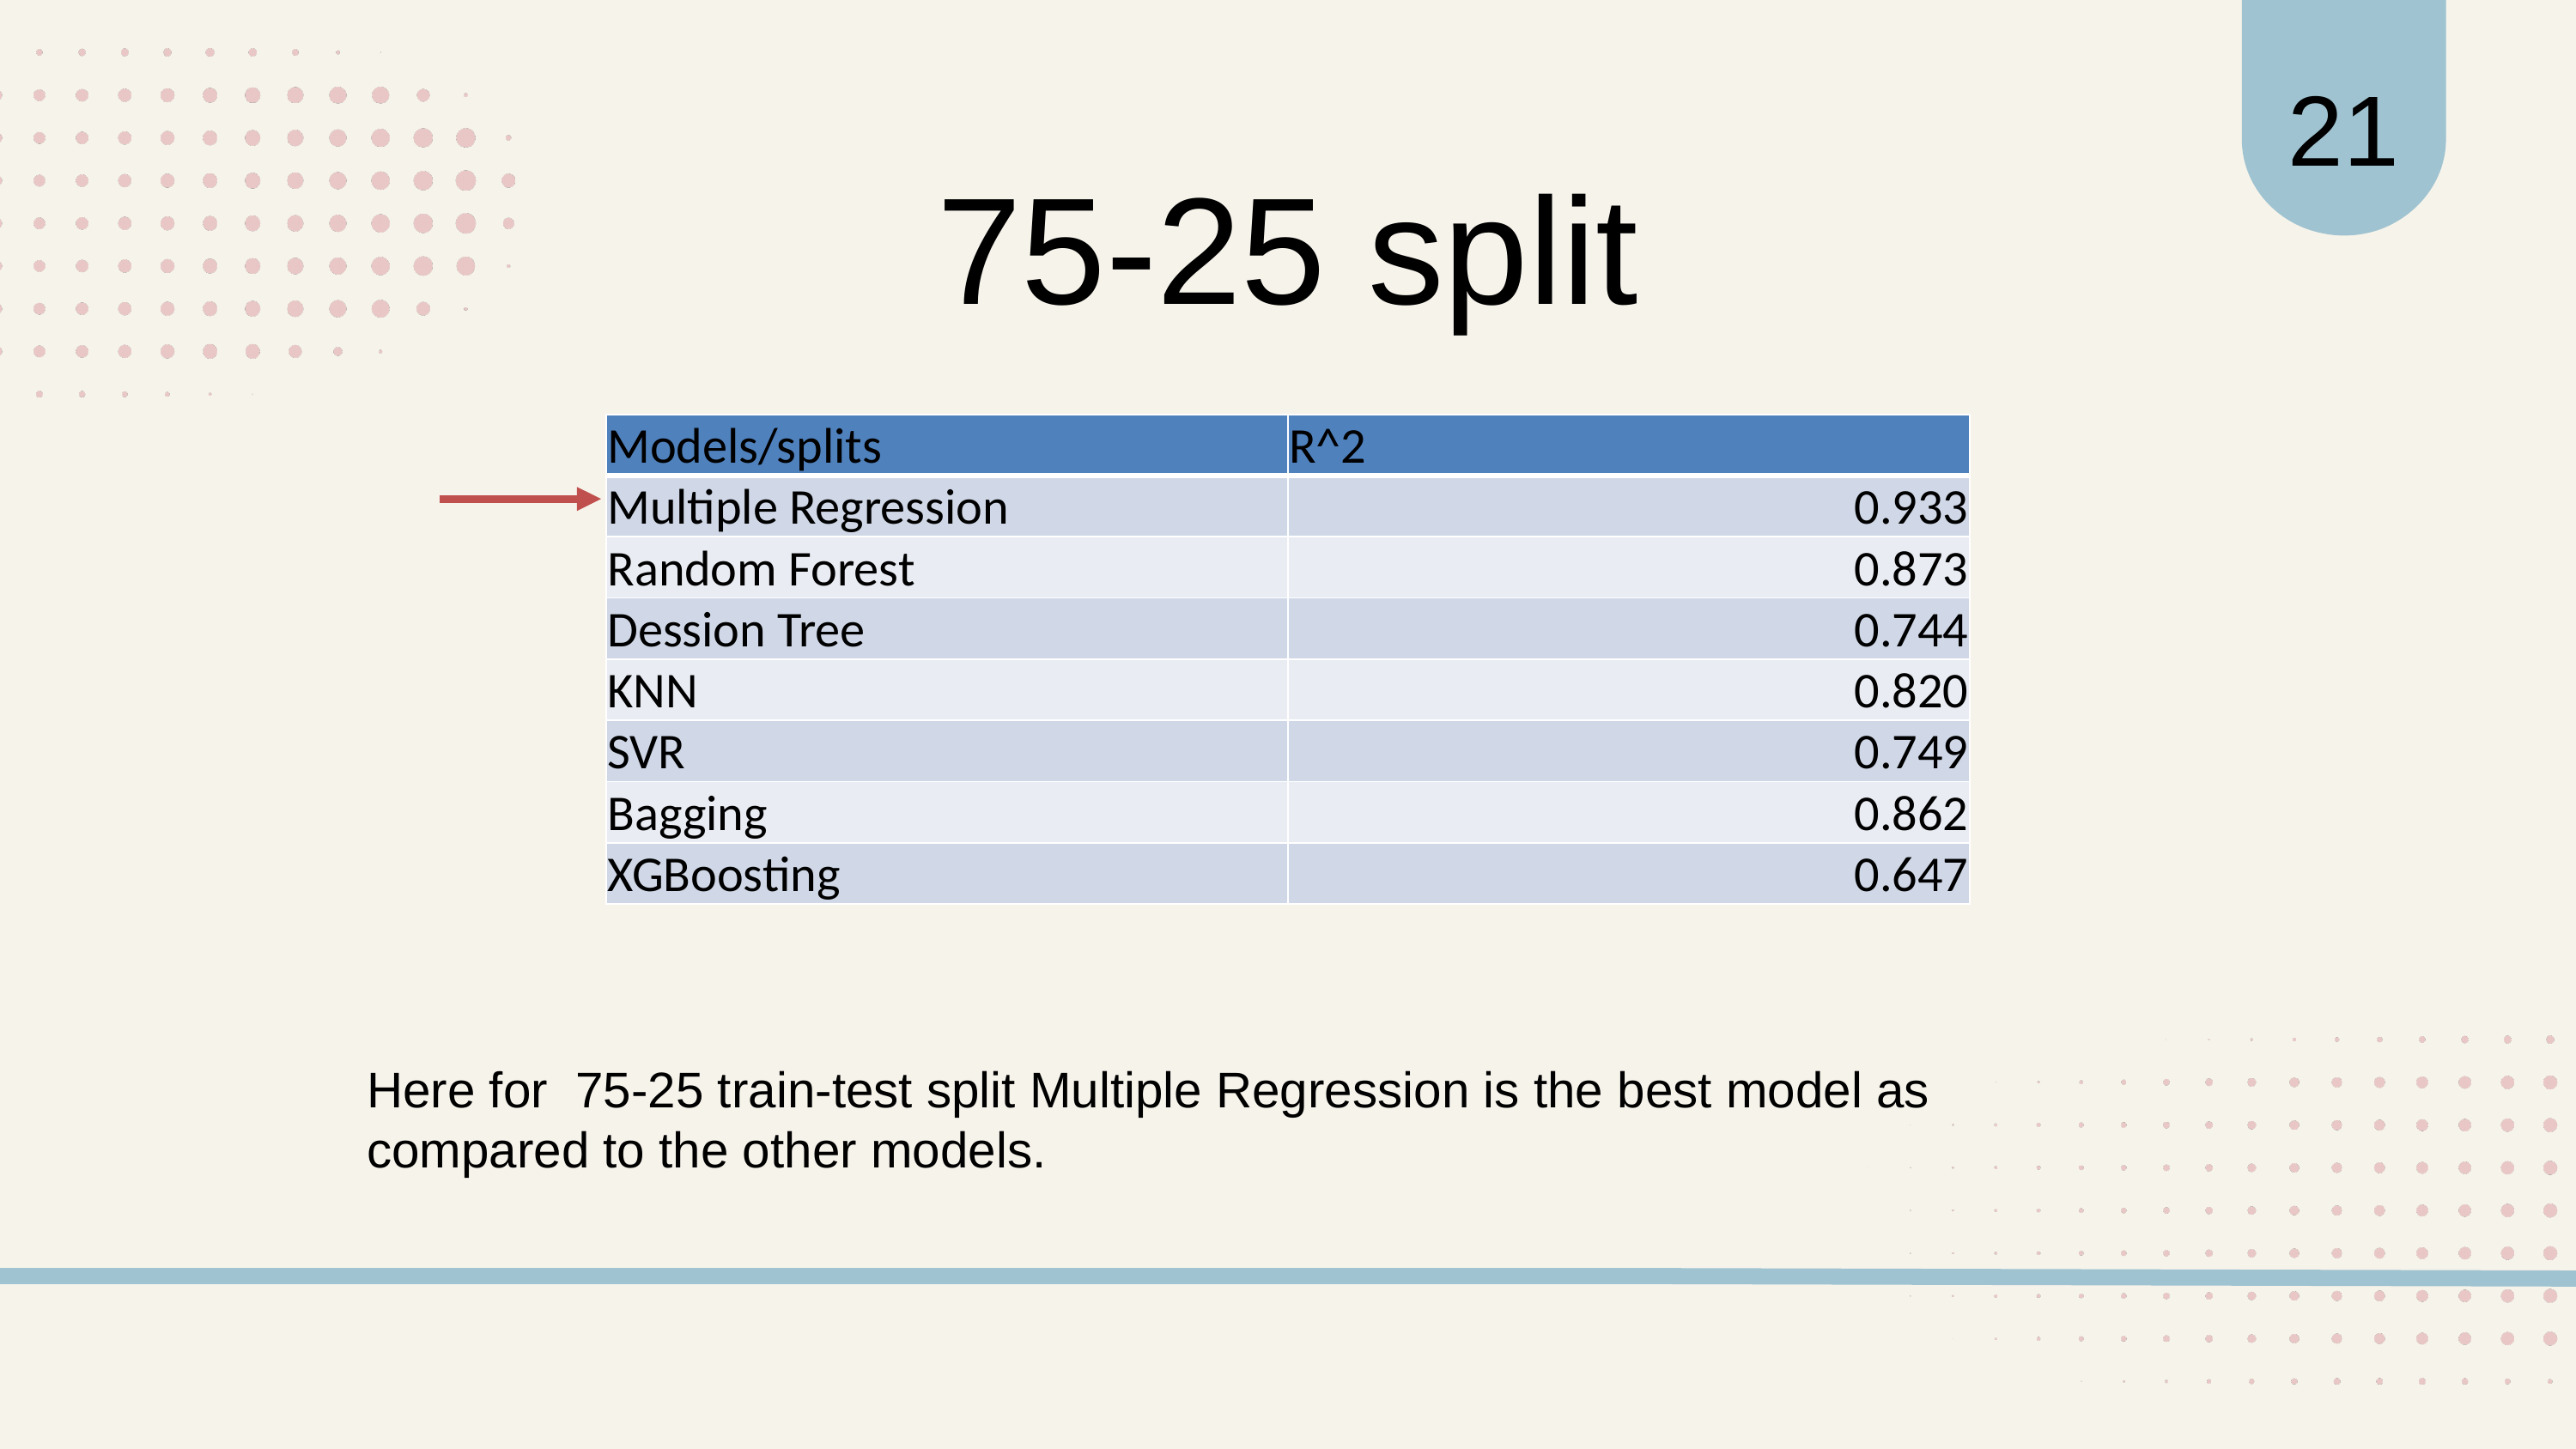

21

75-25 split
| Models/splits | R^2 |
| --- | --- |
| Multiple Regression | 0.933 |
| Random Forest | 0.873 |
| Dession Tree | 0.744 |
| KNN | 0.820 |
| SVR | 0.749 |
| Bagging | 0.862 |
| XGBoosting | 0.647 |

Here for  75-25 train-test split Multiple Regression is the best model as compared to the other models.